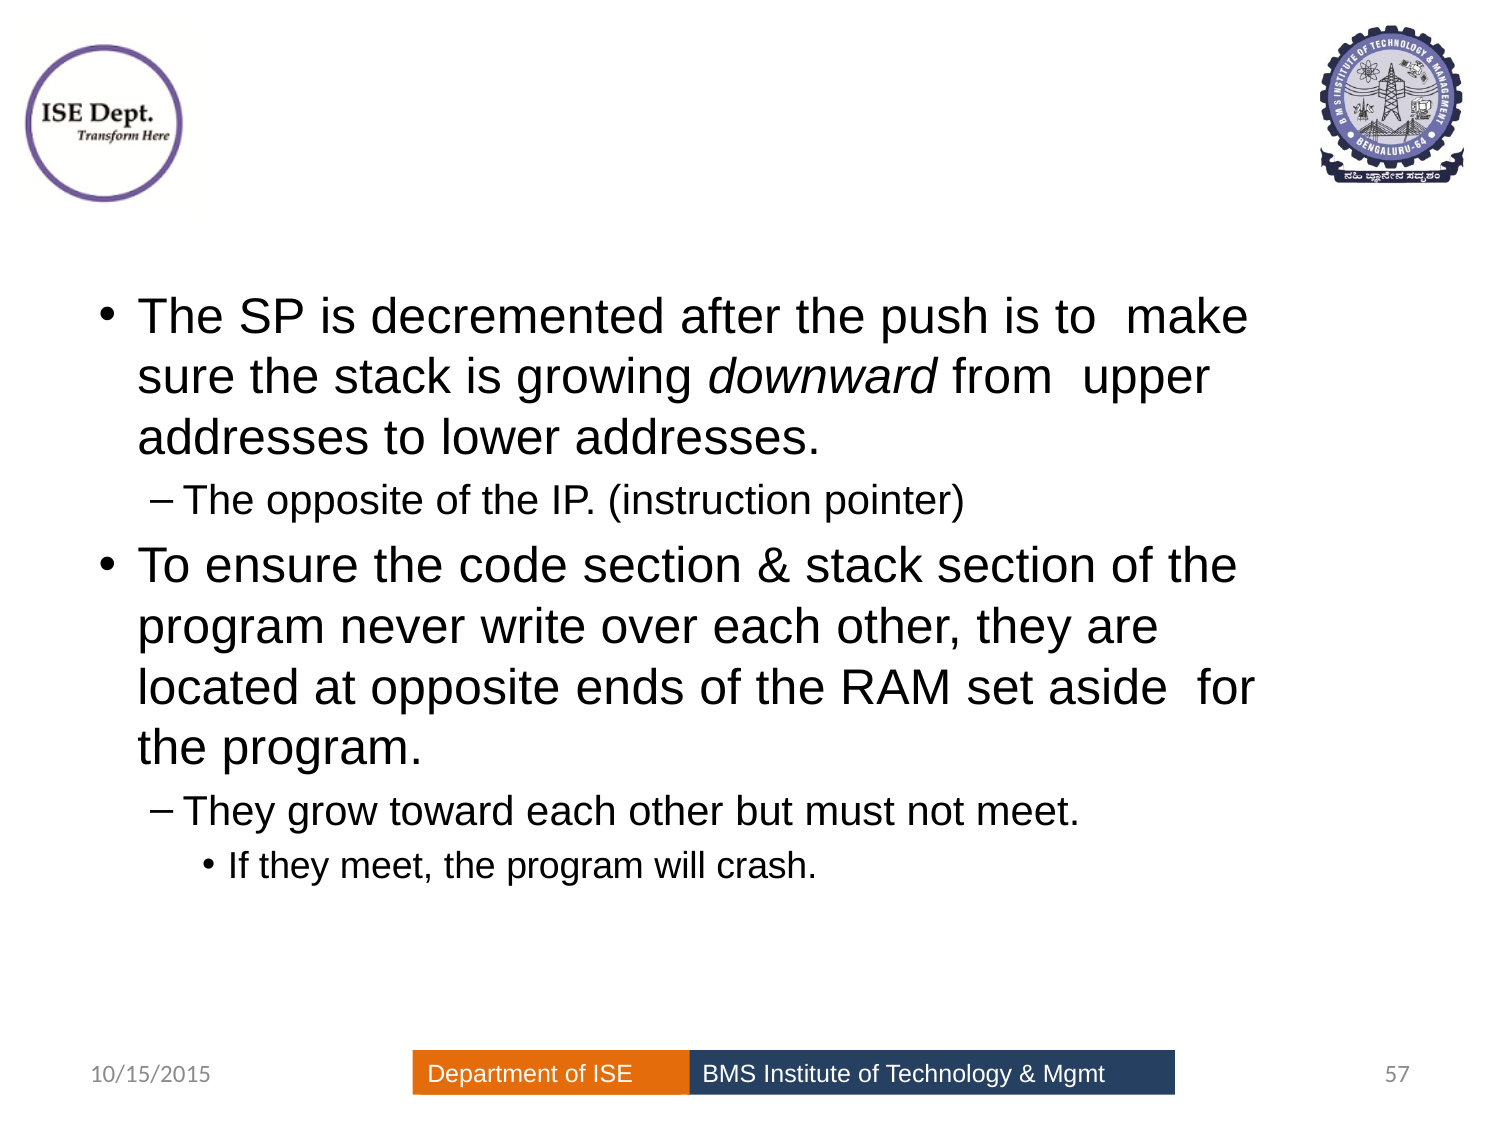

#
The SP is decremented after the push is to  make sure the stack is growing downward from  upper addresses to lower addresses.
The opposite of the IP. (instruction pointer)
To ensure the code section & stack section of the  program never write over each other, they are  located at opposite ends of the RAM set aside  for the program.
They grow toward each other but must not meet.
If they meet, the program will crash.

10/15/2015
57